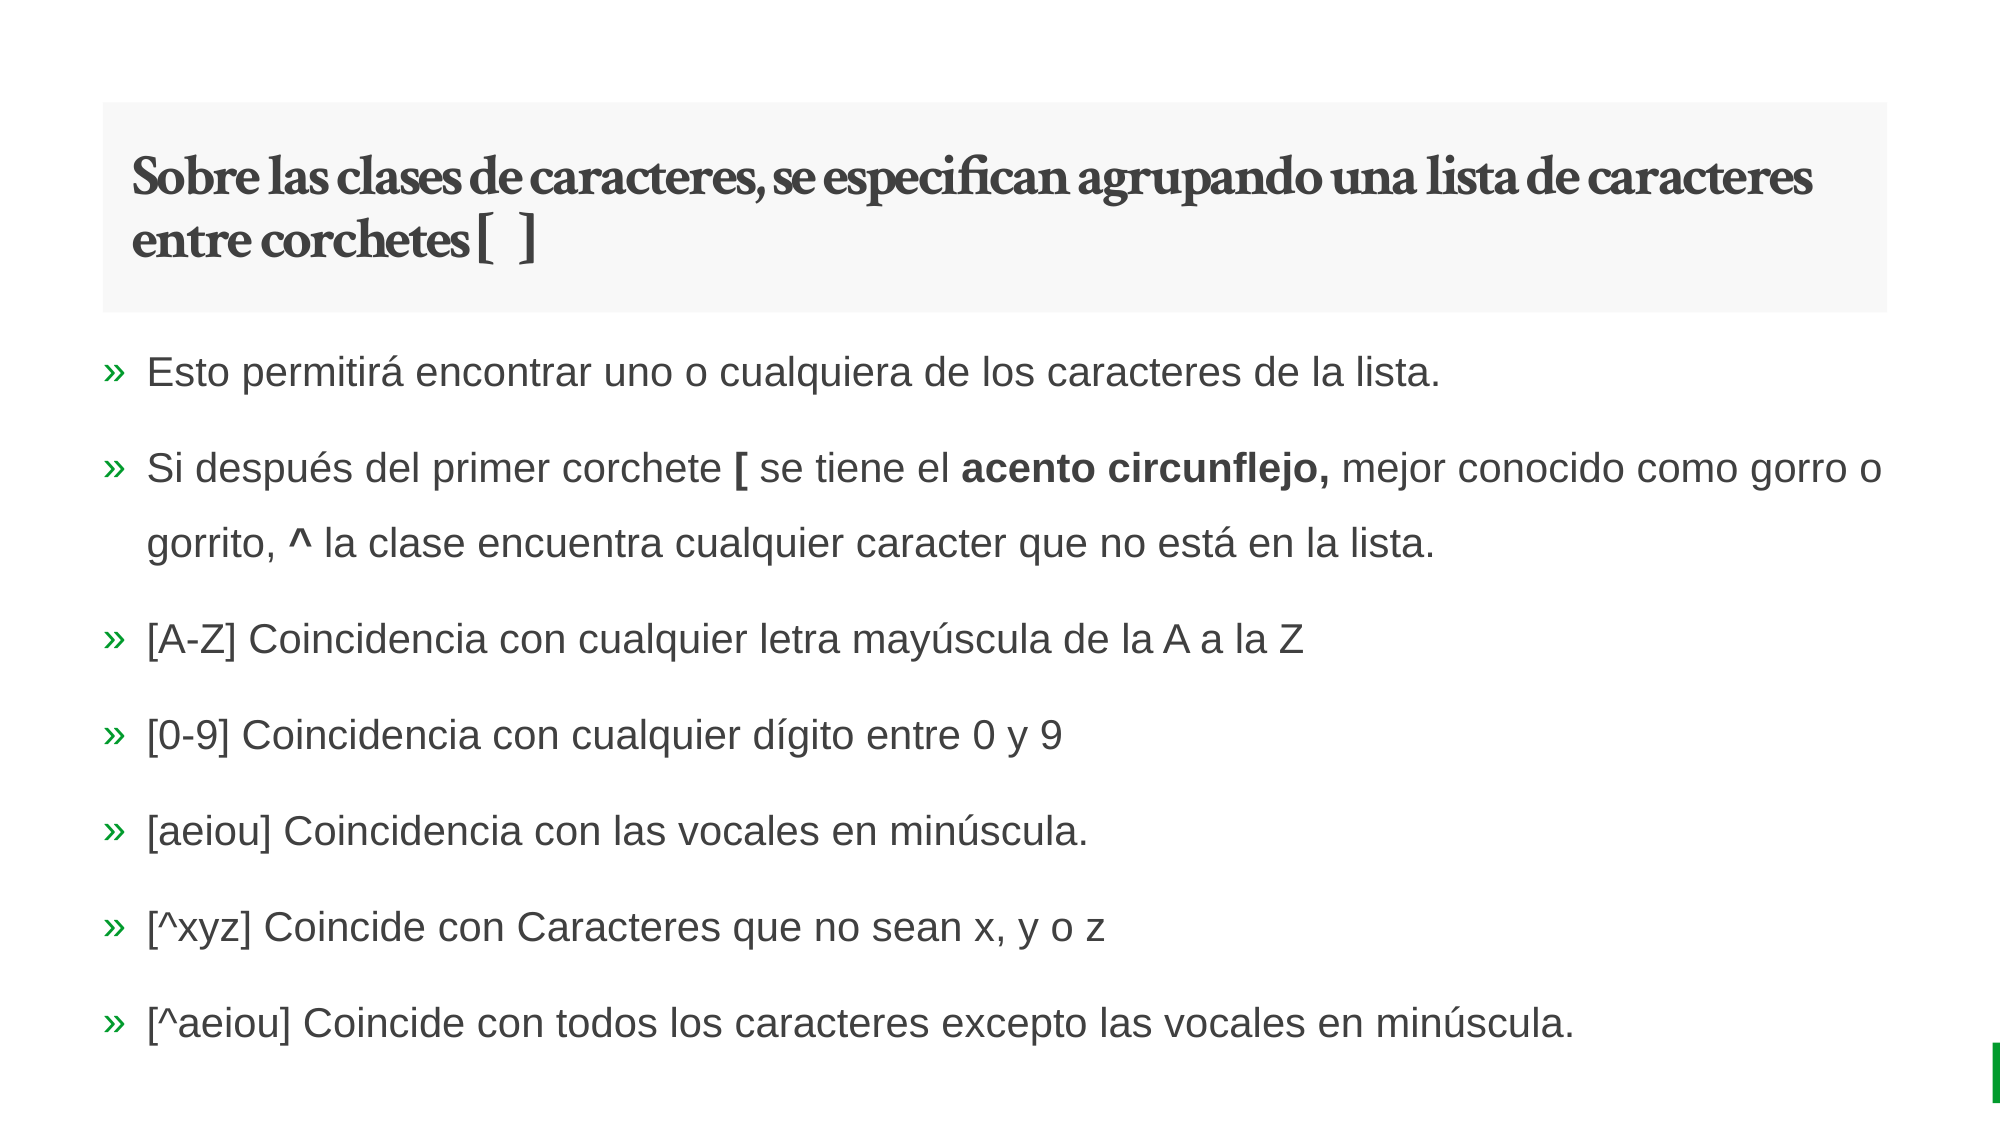

# Sobre las clases de caracteres, se especifican agrupando una lista de caracteres entre corchetes [   ]
Esto permitirá encontrar uno o cualquiera de los caracteres de la lista.
Si después del primer corchete [ se tiene el acento circunflejo, mejor conocido como gorro o gorrito, ^ la clase encuentra cualquier caracter que no está en la lista.
[A-Z] Coincidencia con cualquier letra mayúscula de la A a la Z
[0-9] Coincidencia con cualquier dígito entre 0 y 9
[aeiou] Coincidencia con las vocales en minúscula.
[^xyz] Coincide con Caracteres que no sean x, y o z
[^aeiou] Coincide con todos los caracteres excepto las vocales en minúscula.